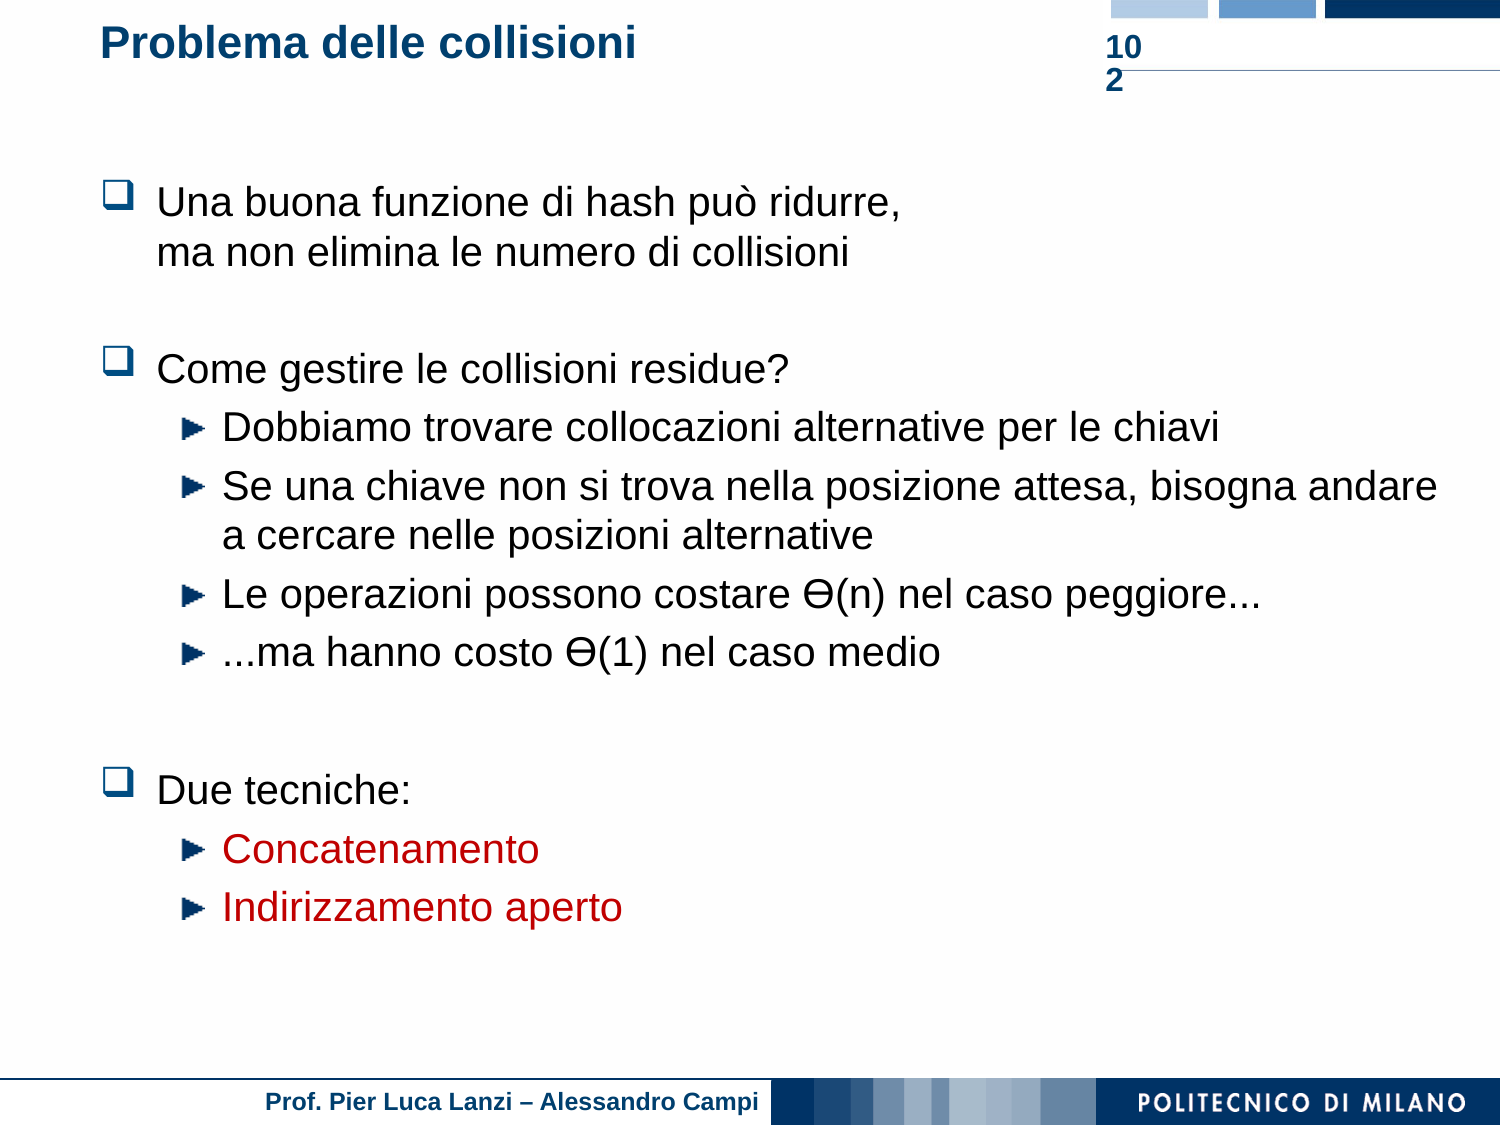

# Problema delle collisioni
102
Una buona funzione di hash può ridurre,
ma non elimina le numero di collisioni

Come gestire le collisioni residue?
Dobbiamo trovare collocazioni alternative per le chiavi
Se una chiave non si trova nella posizione attesa, bisogna andare a cercare nelle posizioni alternative
Le operazioni possono costare Ө(n) nel caso peggiore...
...ma hanno costo Ө(1) nel caso medio

Due tecniche:
Concatenamento
Indirizzamento aperto